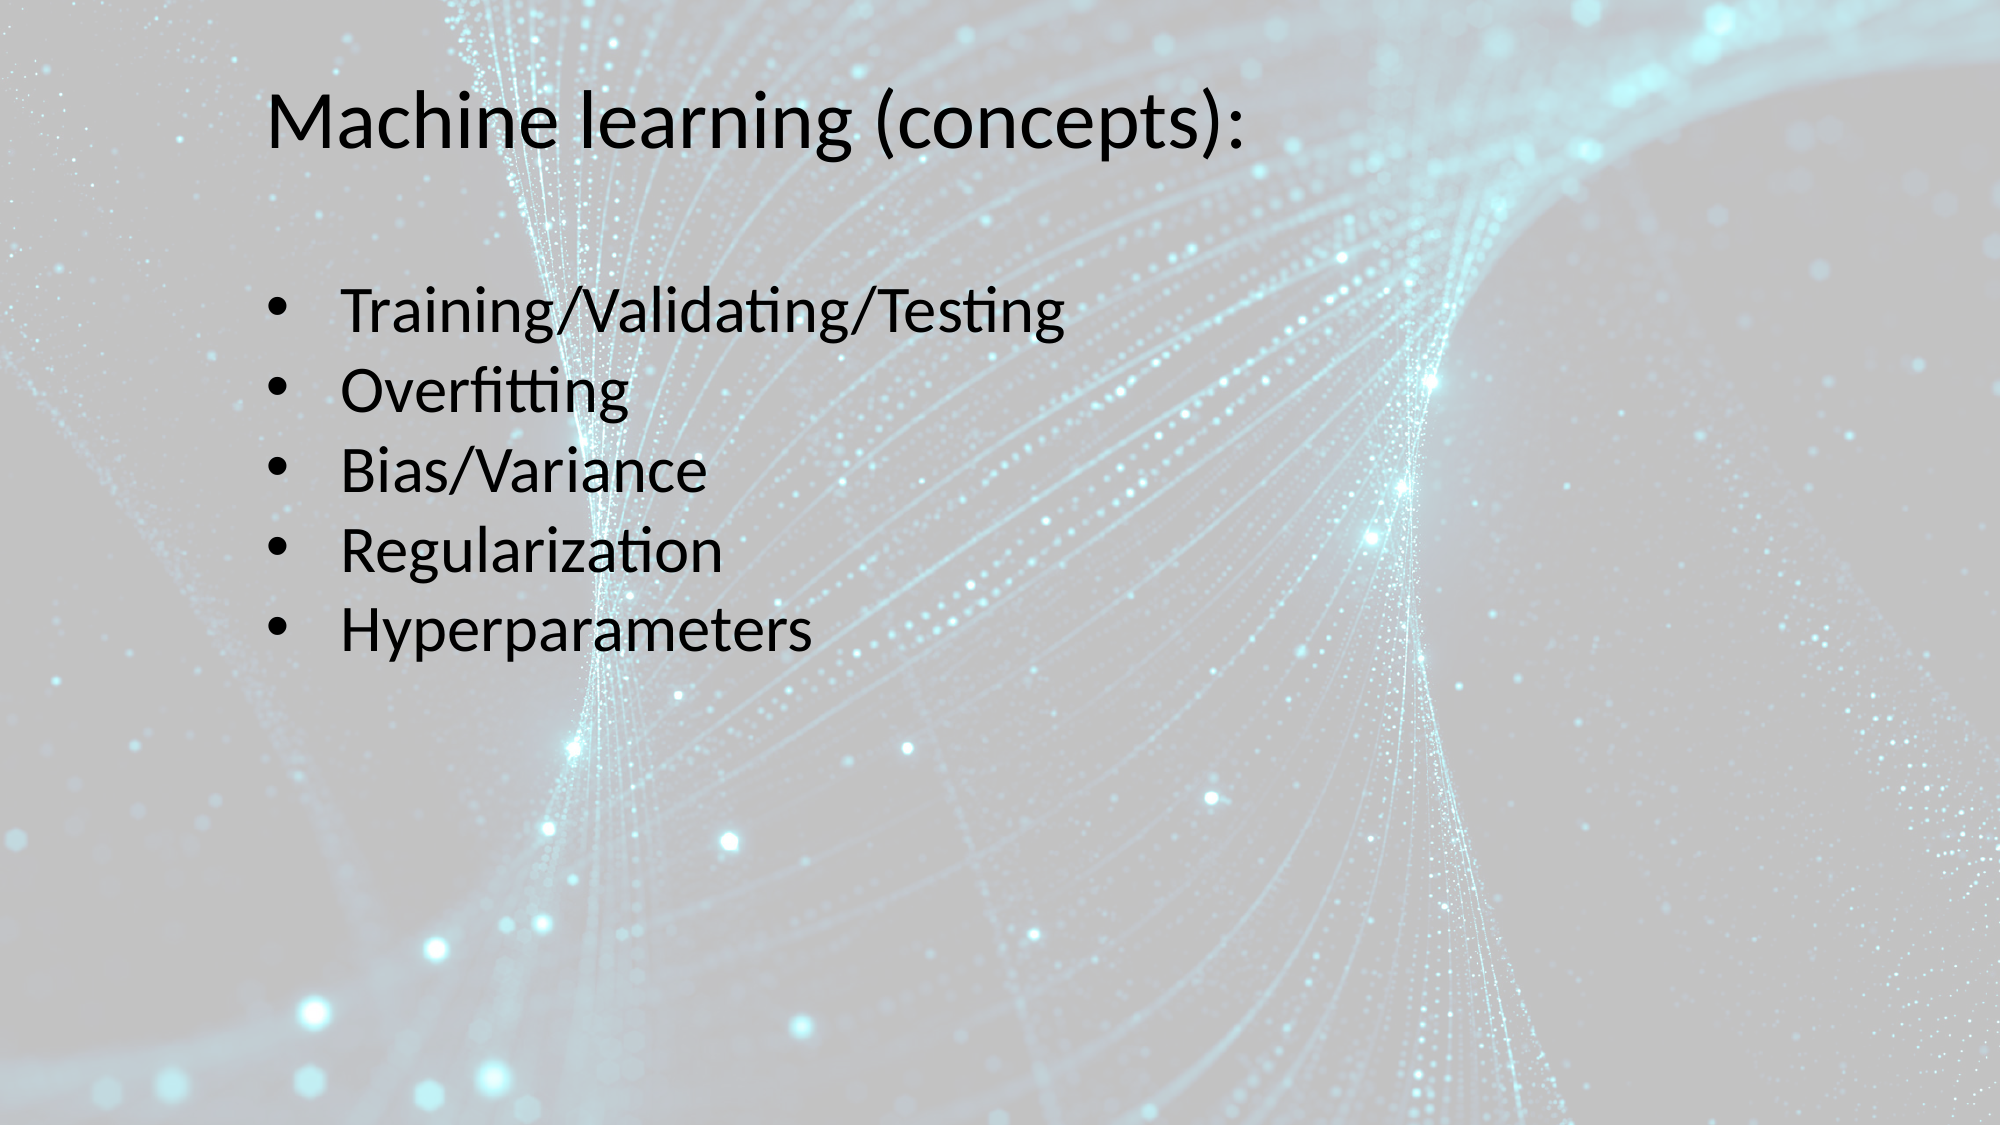

Machine learning (concepts):

Training/Validating/Testing
Overfitting
Bias/Variance
Regularization
Hyperparameters